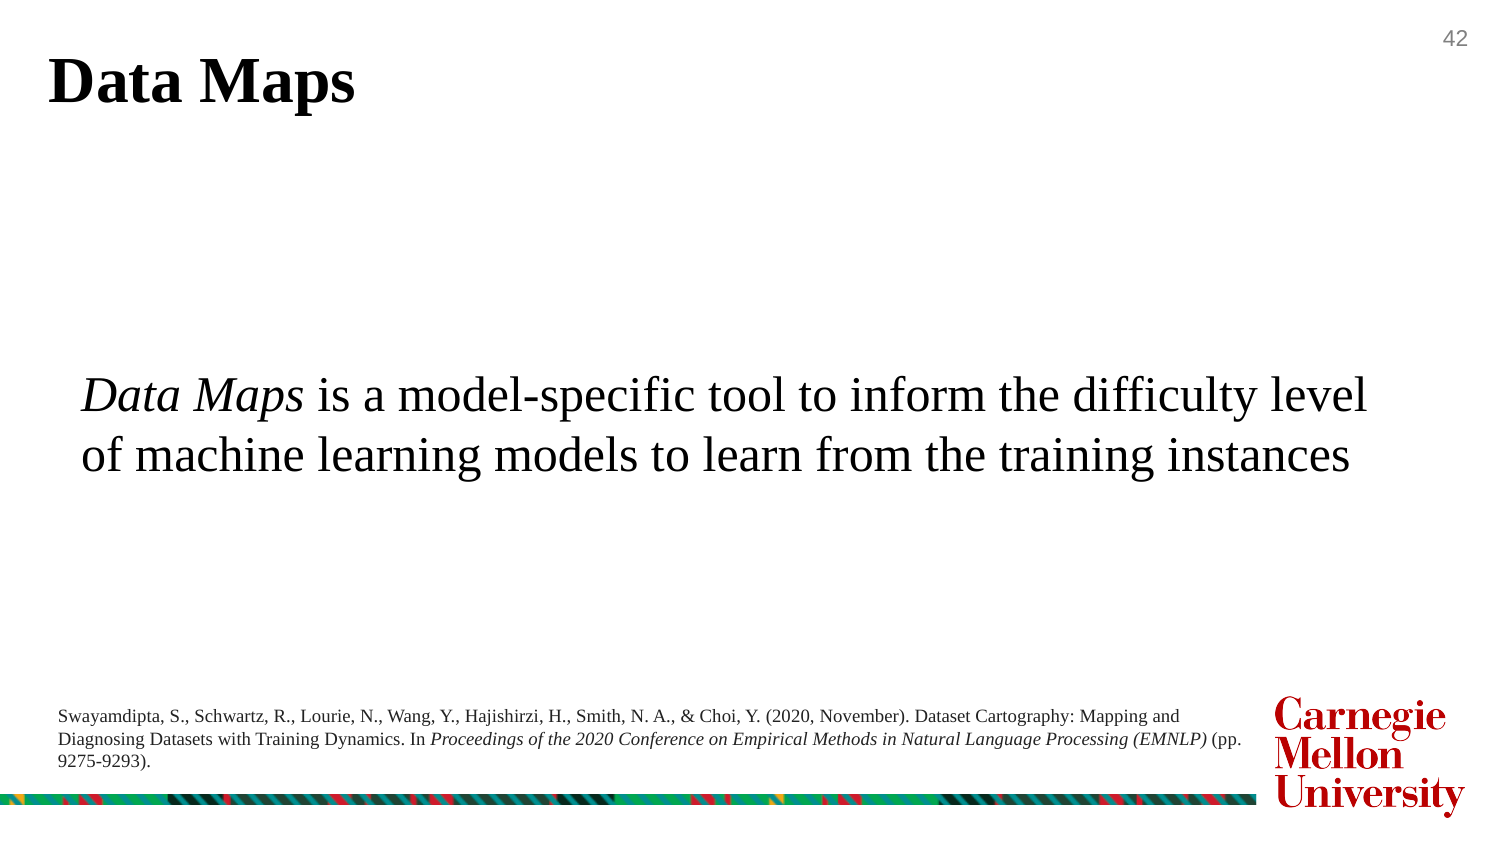

42
Data Maps
Data Maps is a model-specific tool to inform the difficulty level of machine learning models to learn from the training instances
Swayamdipta, S., Schwartz, R., Lourie, N., Wang, Y., Hajishirzi, H., Smith, N. A., & Choi, Y. (2020, November). Dataset Cartography: Mapping and Diagnosing Datasets with Training Dynamics. In Proceedings of the 2020 Conference on Empirical Methods in Natural Language Processing (EMNLP) (pp. 9275-9293).